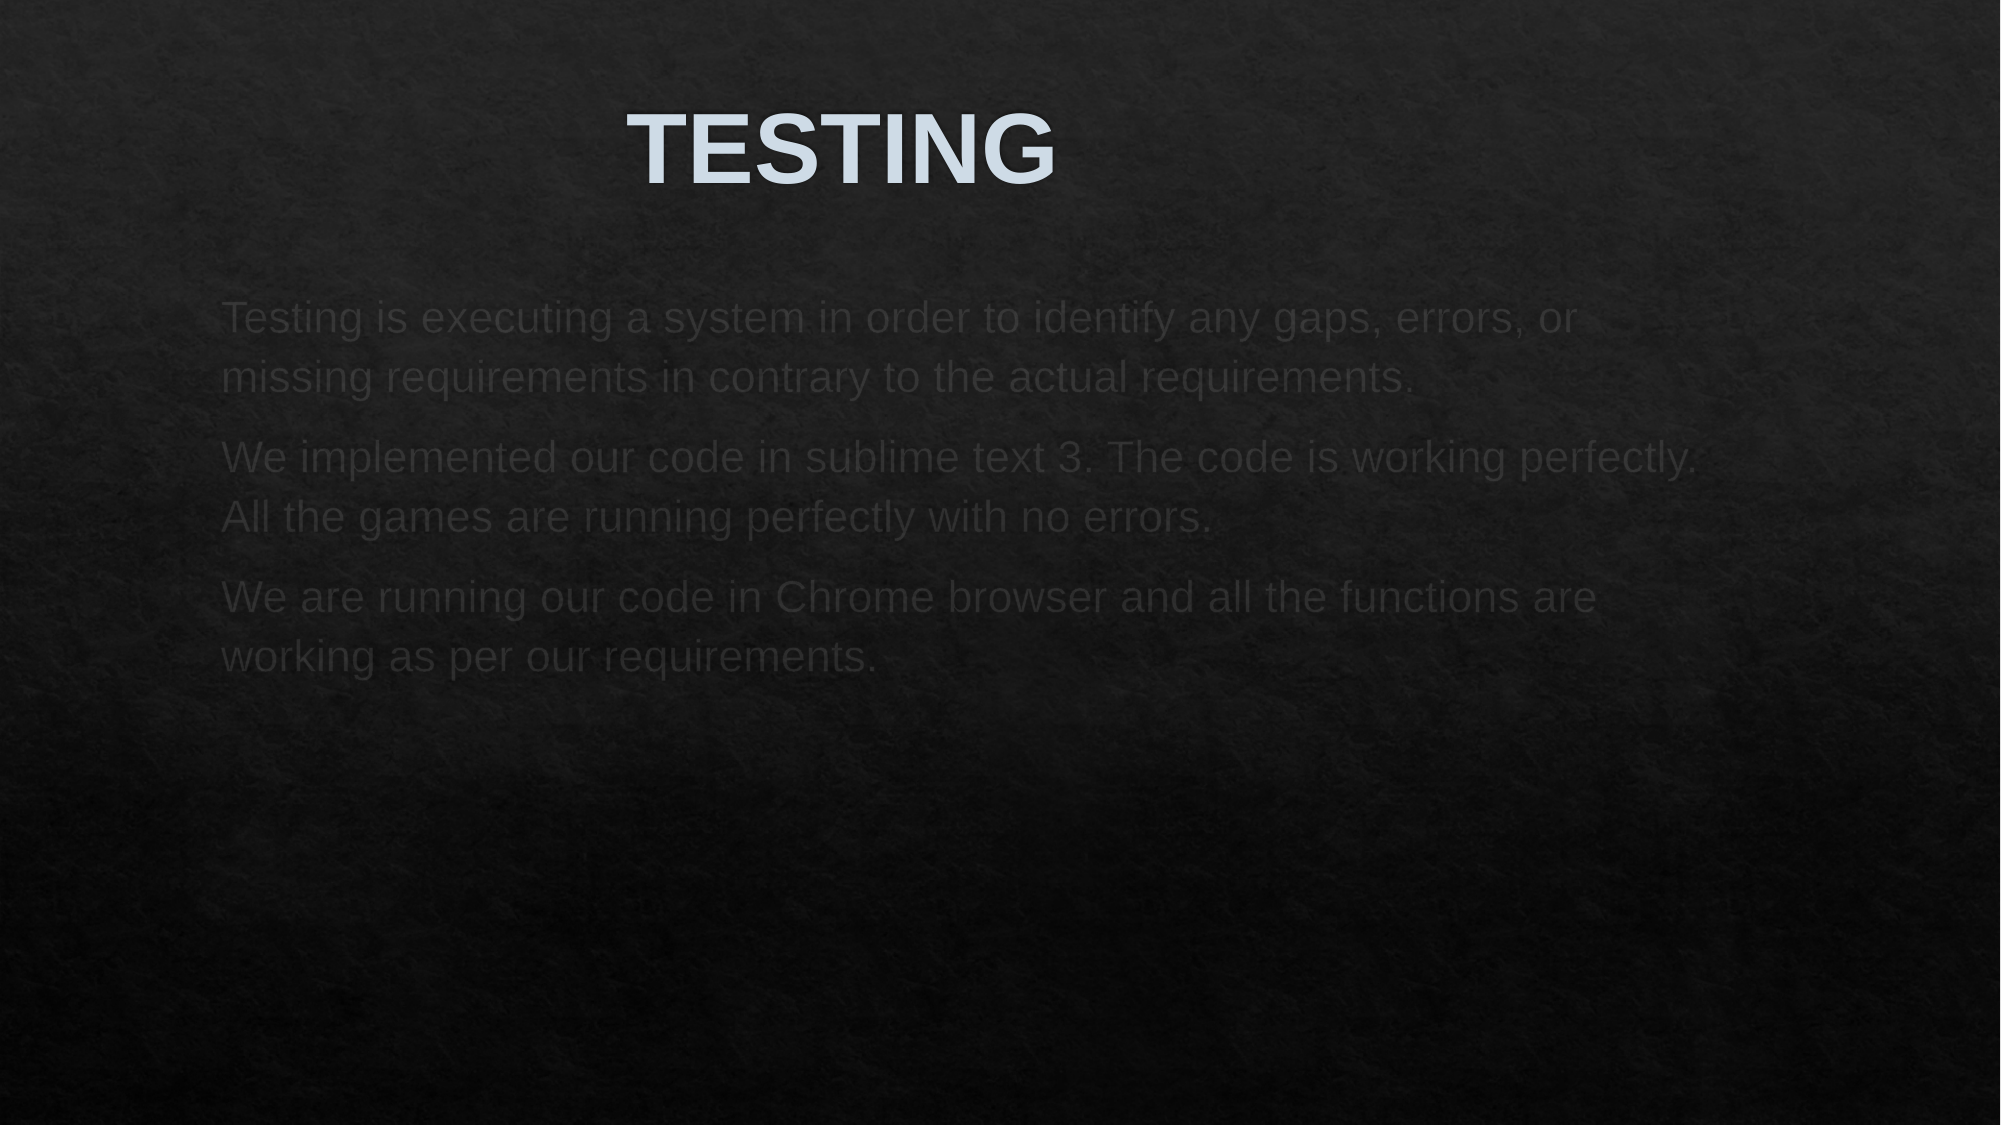

# TESTING
Testing is executing a system in order to identify any gaps, errors, or missing requirements in contrary to the actual requirements.
We implemented our code in sublime text 3. The code is working perfectly. All the games are running perfectly with no errors.
We are running our code in Chrome browser and all the functions are working as per our requirements.